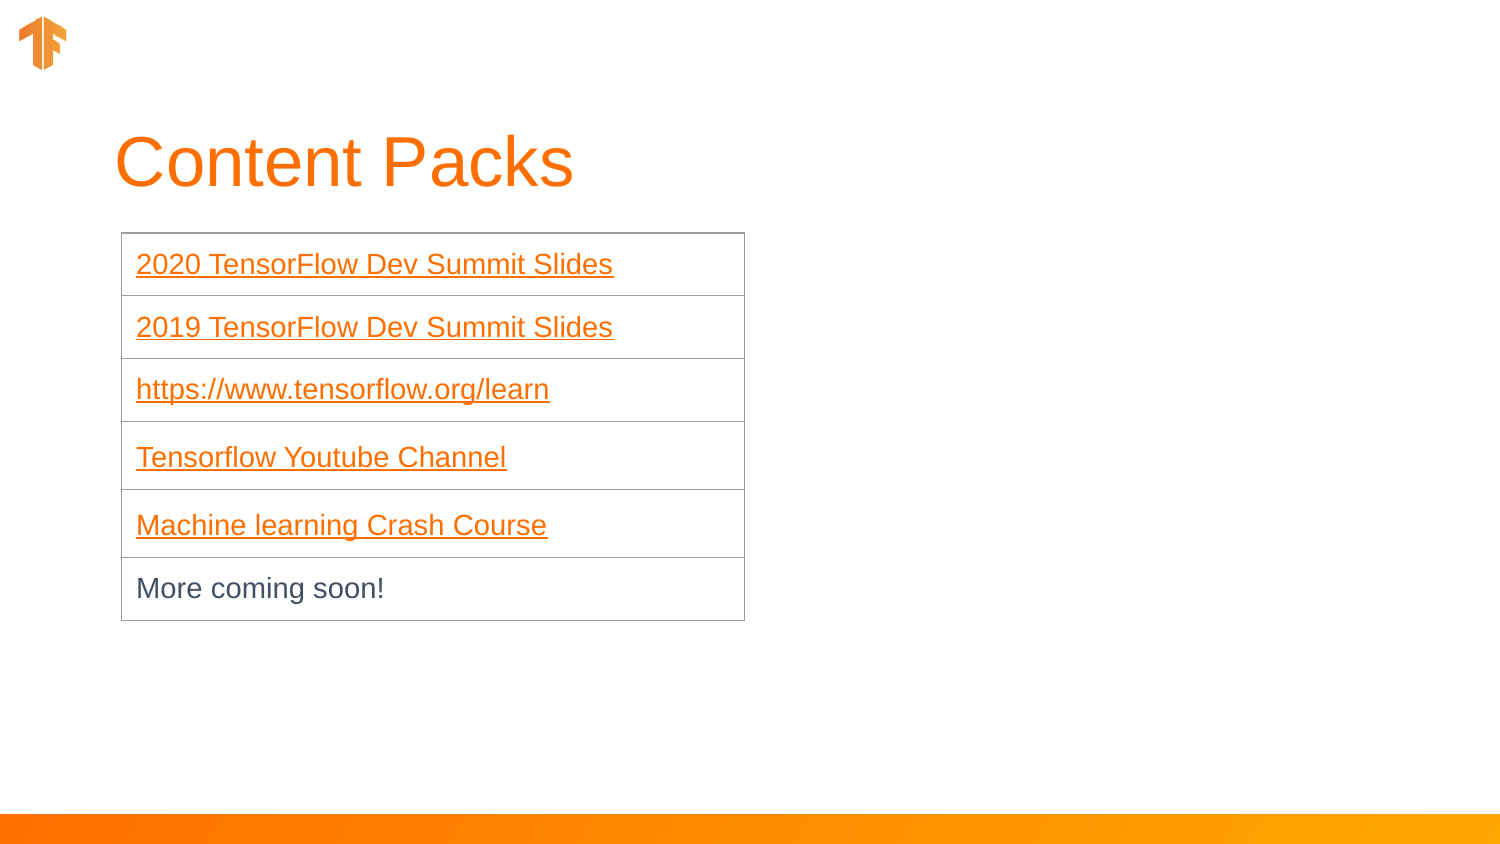

# Content Packs
| 2020 TensorFlow Dev Summit Slides |
| --- |
| 2019 TensorFlow Dev Summit Slides |
| https://www.tensorflow.org/learn |
| Tensorflow Youtube Channel |
| Machine learning Crash Course |
| More coming soon! |